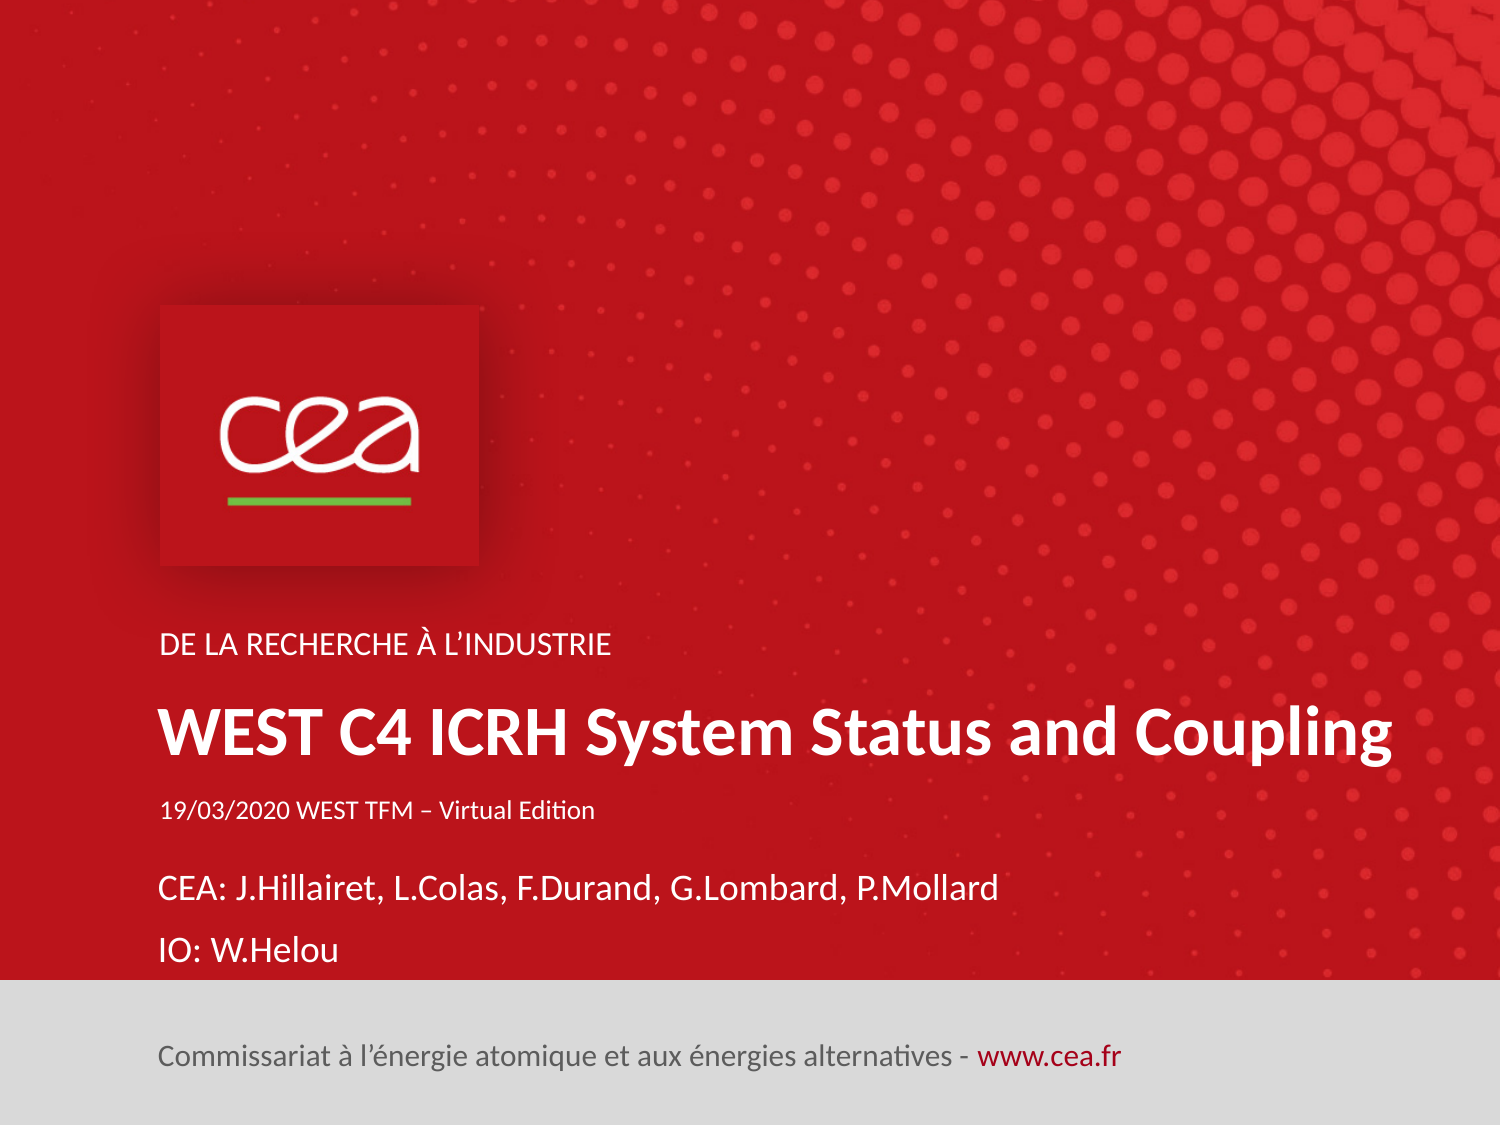

WEST C4 ICRH System Status and Coupling
19/03/2020 WEST TFM – Virtual Edition
CEA: J.Hillairet, L.Colas, F.Durand, G.Lombard, P.Mollard
IO: W.Helou